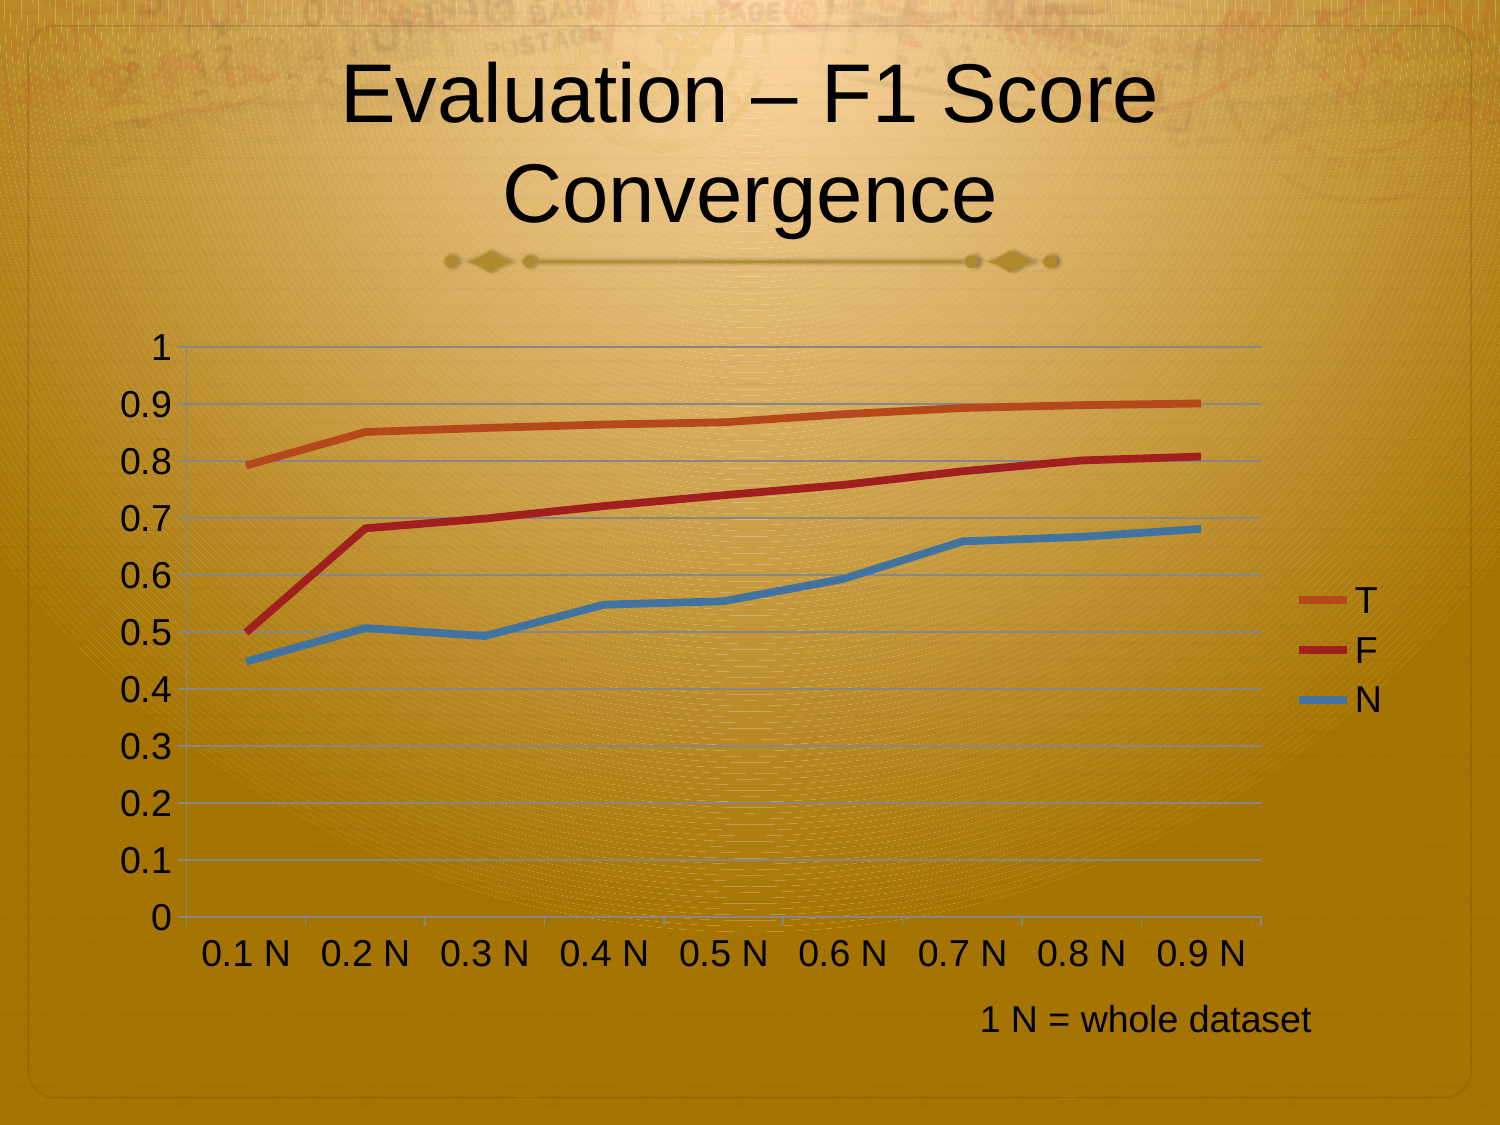

# Evaluation – F1 Score Convergence

### Chart

| Category | T | F | N |
|---|---|---|---|
| 0.1 N | 0.792 | 0.499 | 0.448 |
| 0.2 N | 0.851 | 0.682 | 0.507 |
| 0.3 N | 0.858 | 0.699 | 0.493 |
| 0.4 N | 0.864 | 0.721 | 0.548 |
| 0.5 N | 0.868 | 0.74 | 0.554 |
| 0.6 N | 0.882 | 0.758 | 0.593 |
| 0.7 N | 0.893 | 0.782 | 0.659 |
| 0.8 N | 0.898 | 0.801 | 0.667 |
| 0.9 N | 0.901 | 0.808 | 0.681 |
1 N = whole dataset